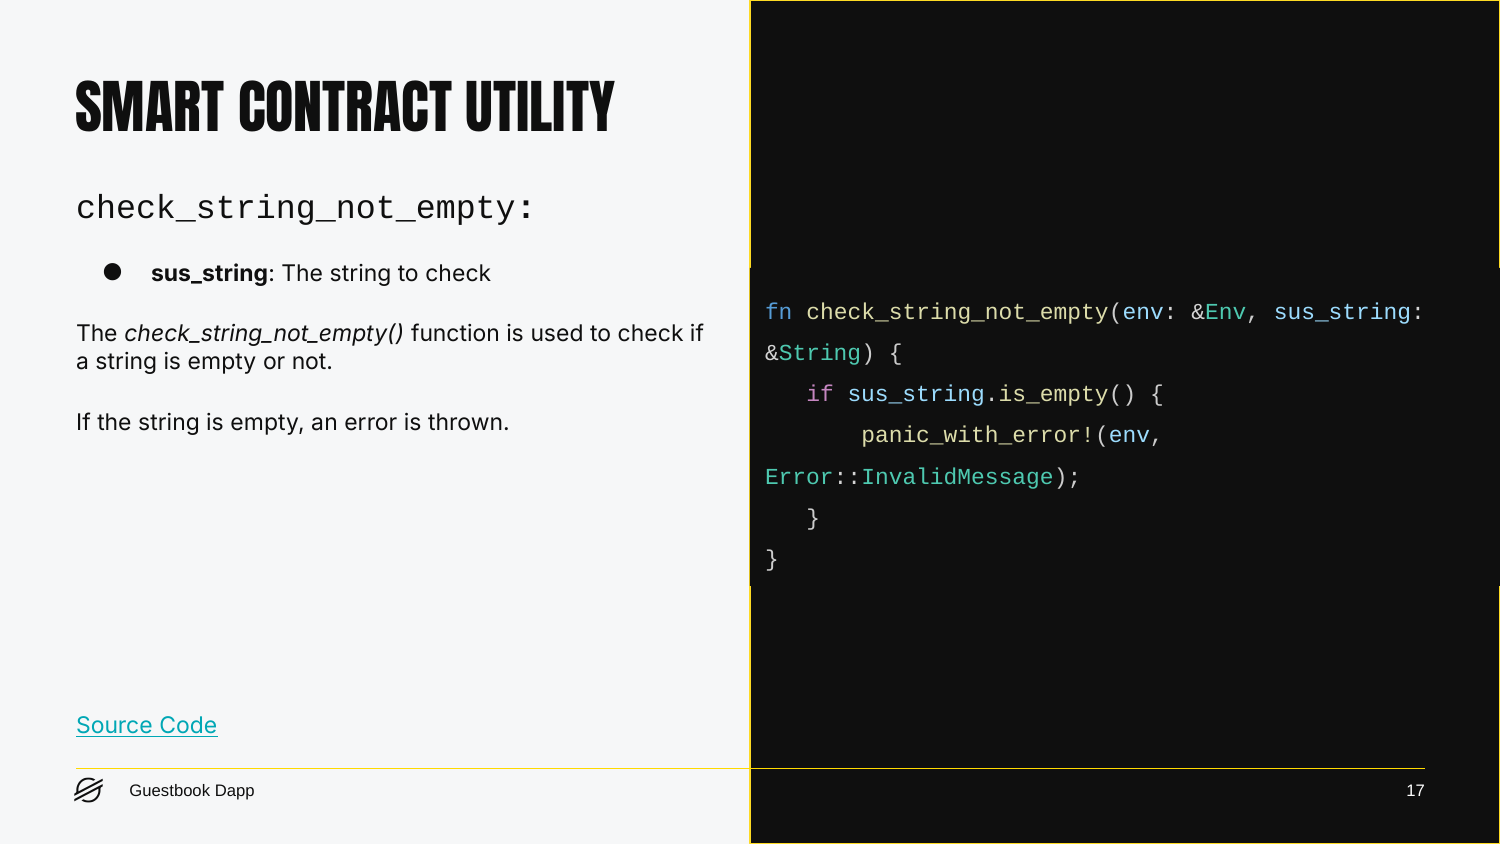

# SMART CONTRACT UTILITY
check_string_not_empty:
sus_string: The string to check
The check_string_not_empty() function is used to check if a string is empty or not.
If the string is empty, an error is thrown.

Source Code
fn check_string_not_empty(env: &Env, sus_string: &String) {
   if sus_string.is_empty() {
       panic_with_error!(env, Error::InvalidMessage);
   }
}
17
Guestbook Dapp